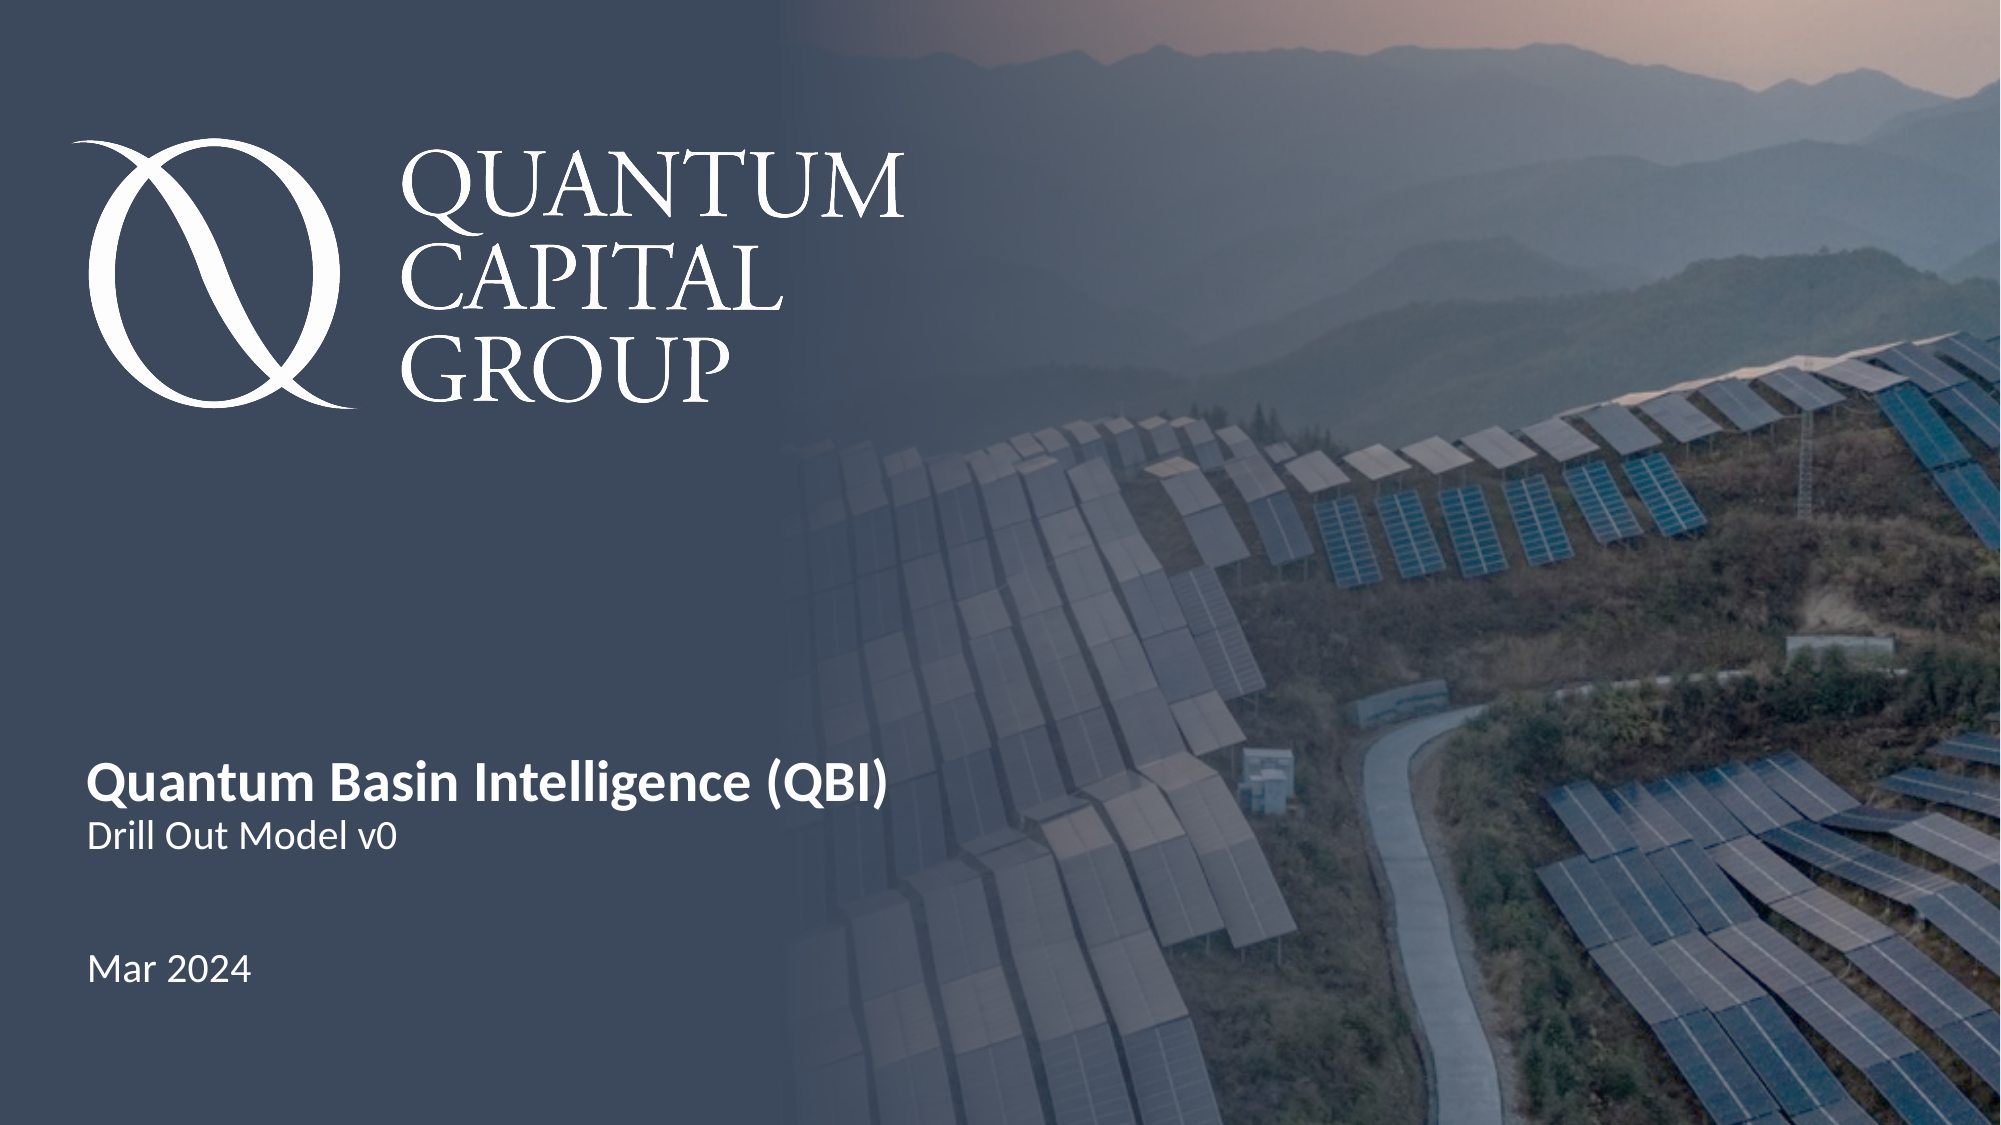

# Quantum Basin Intelligence (QBI) Drill Out Model v0
Mar 2024